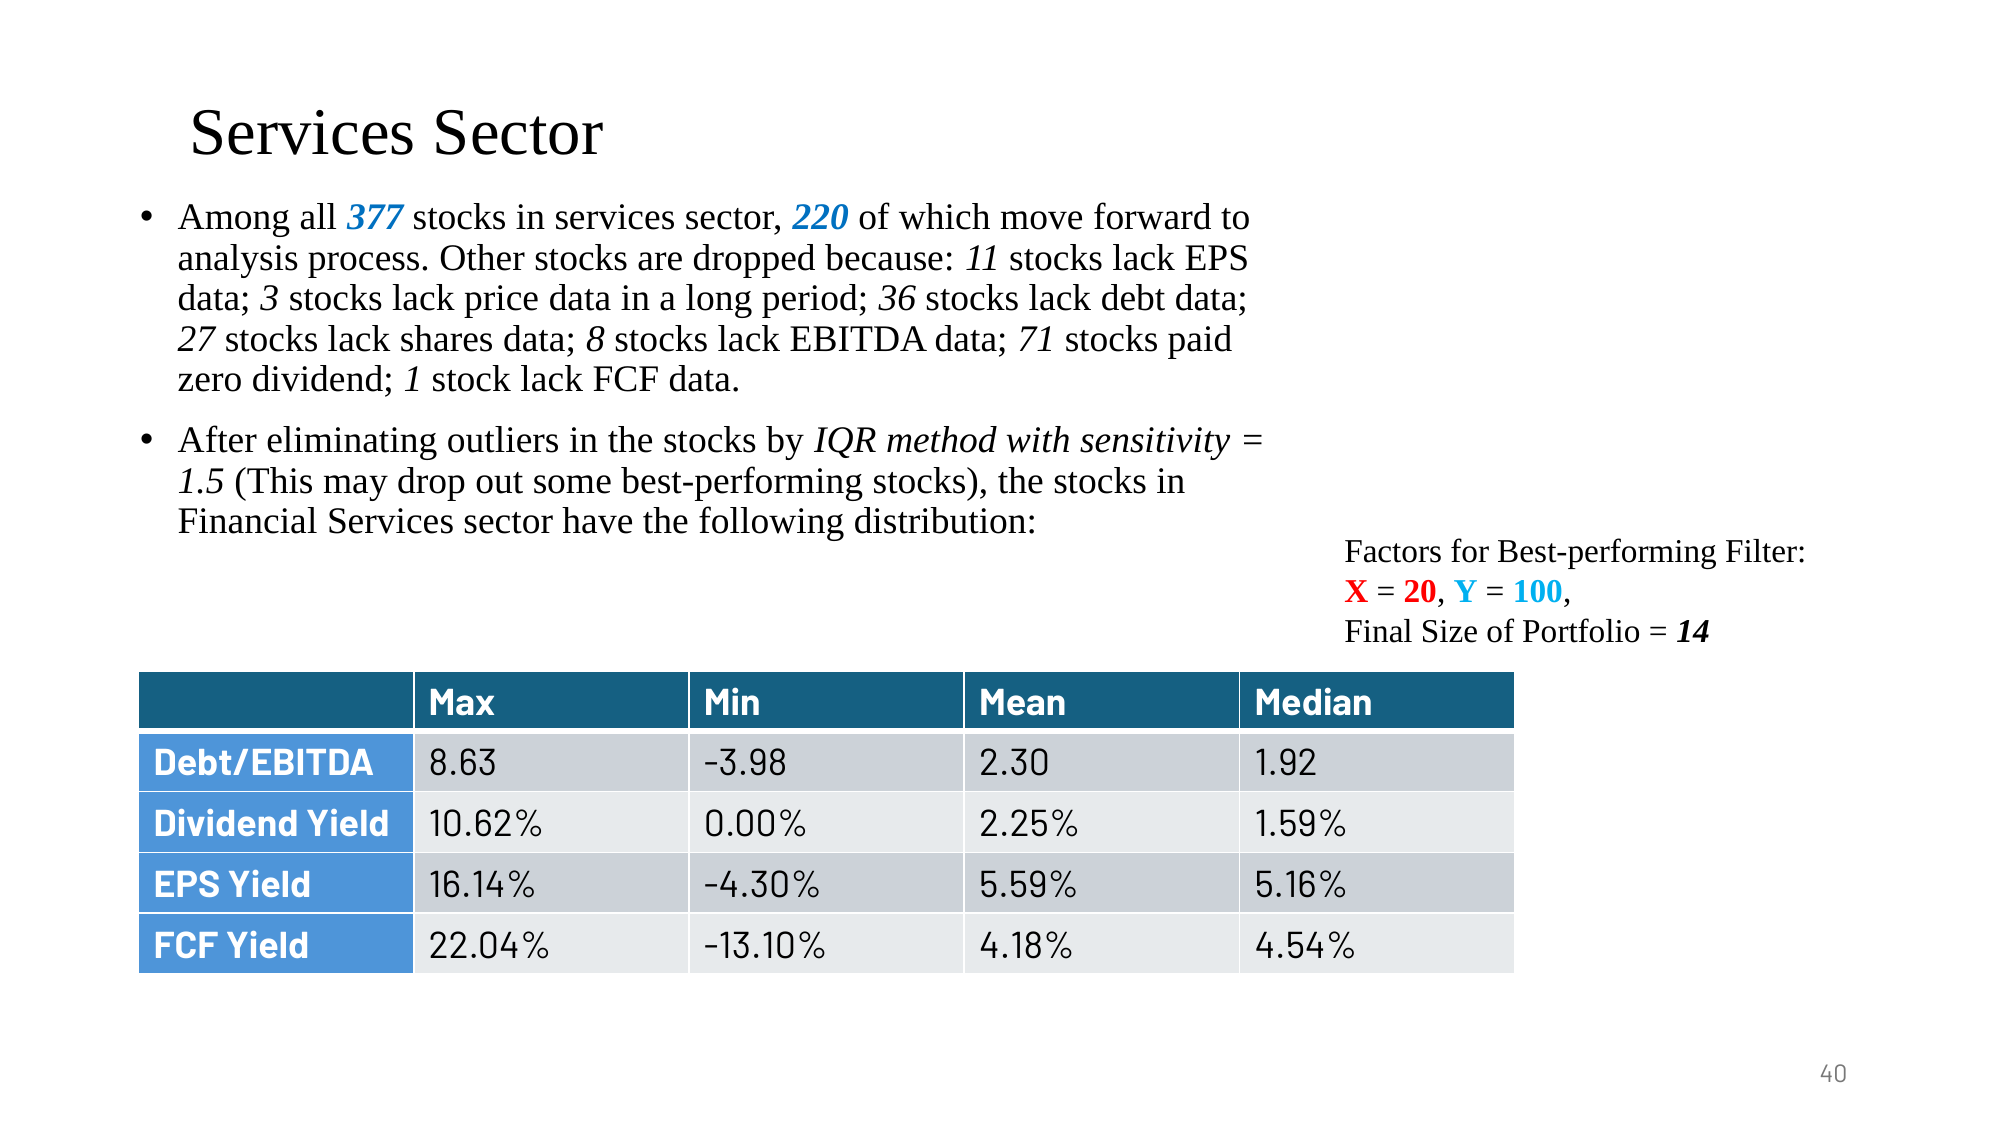

# Services Sector

Among all 377 stocks in services sector, 220 of which move forward to analysis process. Other stocks are dropped because: 11 stocks lack EPS data; 3 stocks lack price data in a long period; 36 stocks lack debt data; 27 stocks lack shares data; 8 stocks lack EBITDA data; 71 stocks paid zero dividend; 1 stock lack FCF data.
After eliminating outliers in the stocks by IQR method with sensitivity = 1.5 (This may drop out some best-performing stocks), the stocks in Financial Services sector have the following distribution:
Factors for Best-performing Filter:
X = 20, Y = 100,
Final Size of Portfolio = 14
|  | Max | Min | Mean | Median |
| --- | --- | --- | --- | --- |
| Debt/EBITDA | 8.63 | -3.98 | 2.30 | 1.92 |
| Dividend Yield | 10.62% | 0.00% | 2.25% | 1.59% |
| EPS Yield | 16.14% | -4.30% | 5.59% | 5.16% |
| FCF Yield | 22.04% | -13.10% | 4.18% | 4.54% |
40